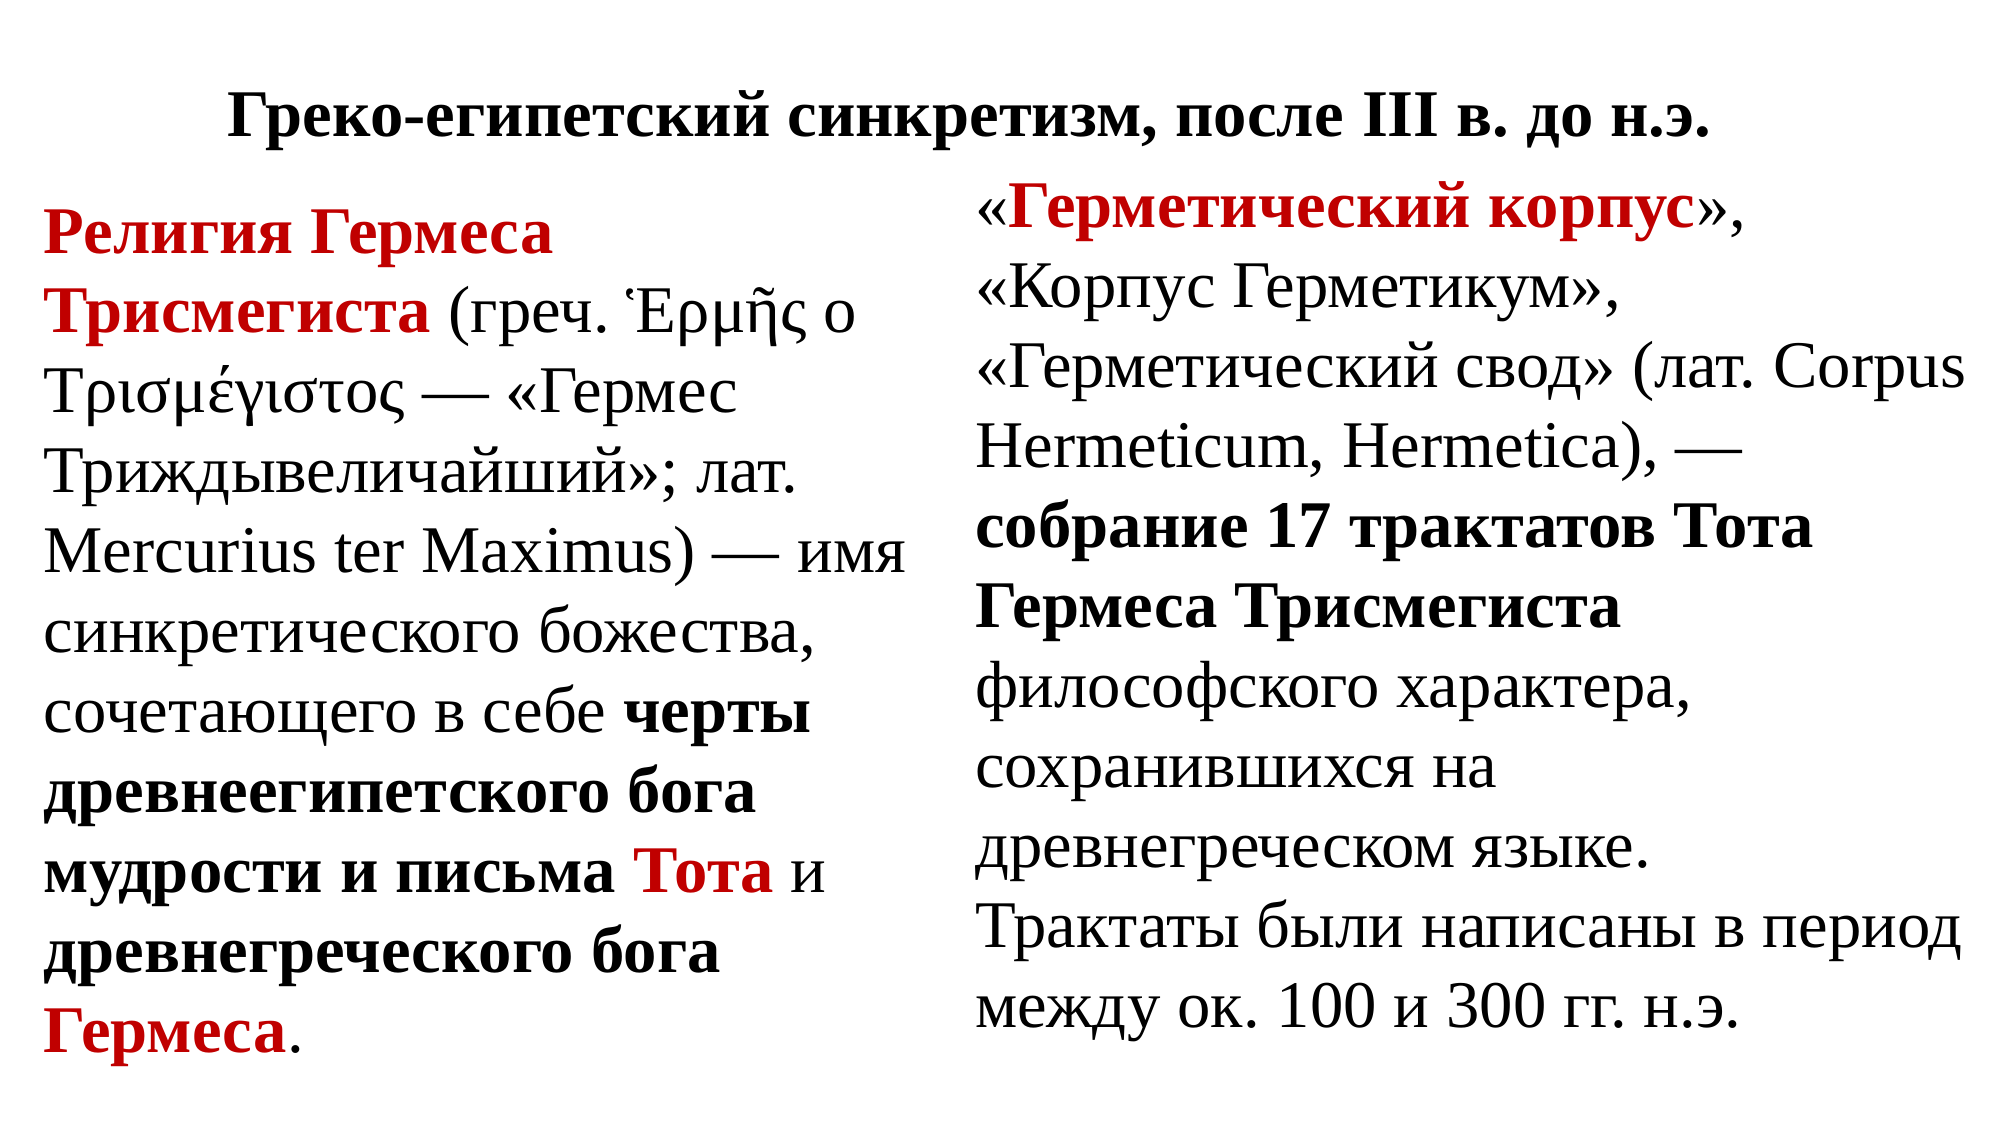

Греко-египетский синкретизм, после III в. до н.э.
«Герметический корпус», «Корпус Герметикум», «Герметический свод» (лат. Corpus Hermeticum, Hermetica), — собрание 17 трактатов Тота Гермеса Трисмегиста философского характера, сохранившихся на древнегреческом языке.
Трактаты были написаны в период между ок. 100 и 300 гг. н.э.
Религия Гермеса Трисмегиста (греч. Ἑρμῆς ο Τρισμέγιστος — «Гермес Триждывеличайший»; лат. Mercurius ter Maximus) — имя синкретического божества, сочетающего в себе черты древнеегипетского бога мудрости и письма Тота и древнегреческого бога Гермеса.